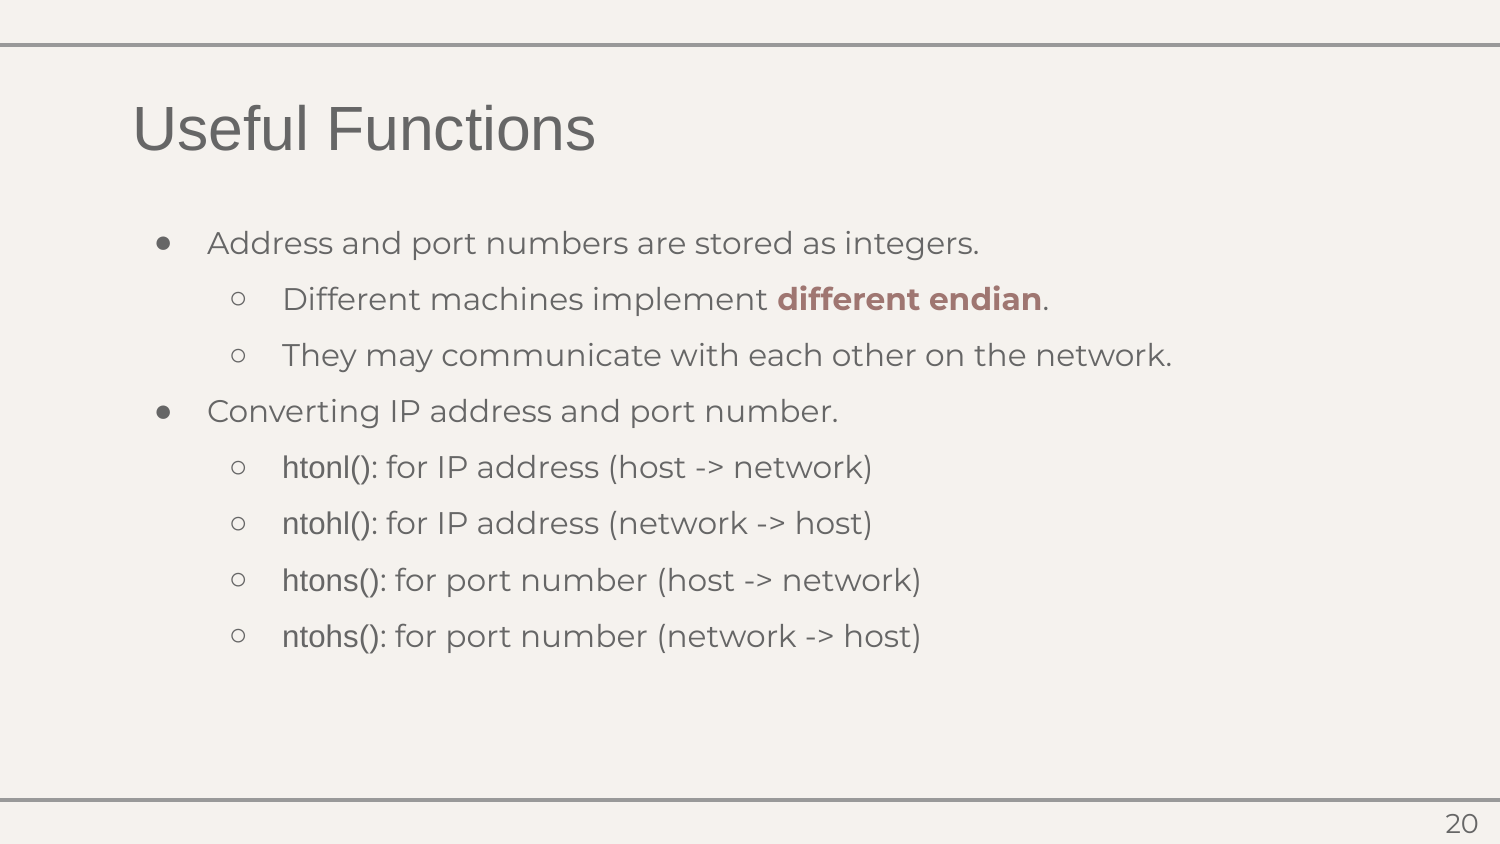

# Useful Functions
Address and port numbers are stored as integers.
Different machines implement different endian.
They may communicate with each other on the network.
Converting IP address and port number.
htonl(): for IP address (host -> network)
ntohl(): for IP address (network -> host)
htons(): for port number (host -> network)
ntohs(): for port number (network -> host)
20